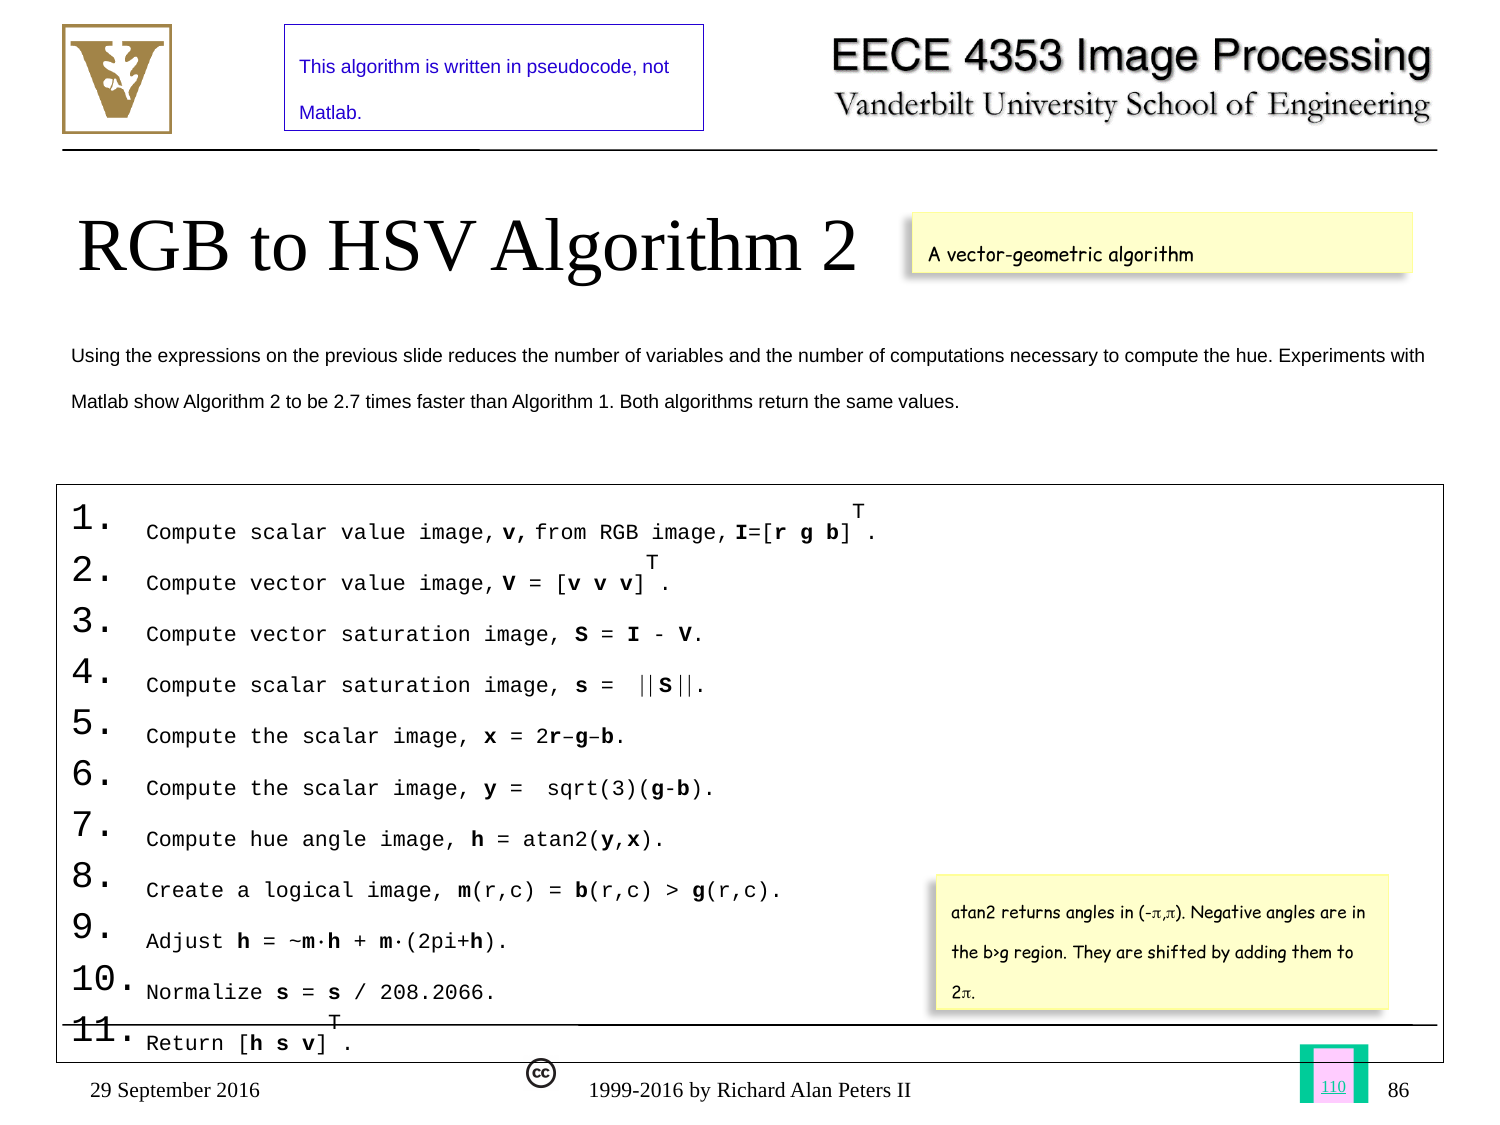

This algorithm is written in pseudocode, not Matlab.
# RGB to HSV Algorithm 2
A vector-geometric algorithm
Using the expressions on the previous slide reduces the number of variables and the number of computations necessary to compute the hue. Experiments with Matlab show Algorithm 2 to be 2.7 times faster than Algorithm 1. Both algorithms return the same values.
Compute scalar value image, v, from RGB image, I=[r g b]T.
Compute vector value image, V = [v v v]T.
Compute vector saturation image, S = I - V.
Compute scalar saturation image, s =  || S ||.
Compute the scalar image, x = 2r–g–b.
Compute the scalar image, y =  sqrt(3)(g-b).
Compute hue angle image, h = atan2(y,x).
Create a logical image, m(r,c) = b(r,c) > g(r,c).
Adjust h = ~m⋅h + m⋅(2pi+h).
Normalize s = s / 208.2066.
Return [h s v]T.
atan2 returns angles in (-π,π). Negative angles are in the b>g region. They are shifted by adding them to 2π.
29 September 2016
1999-2016 by Richard Alan Peters II
86

110